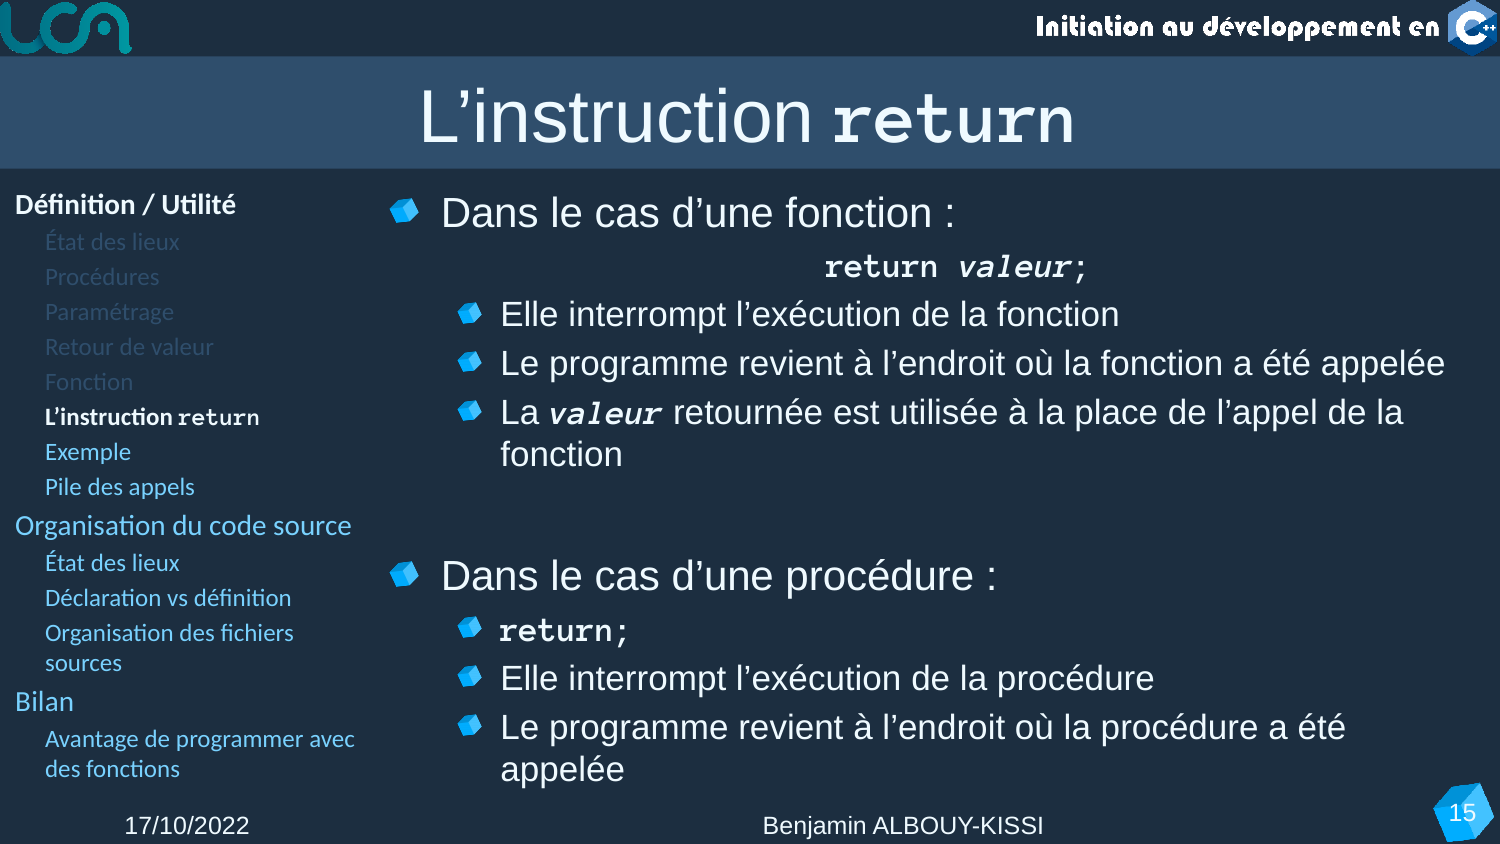

# L’instruction return
Définition / Utilité
État des lieux
Procédures
Paramétrage
Retour de valeur
Fonction
L’instruction return
Exemple
Pile des appels
Organisation du code source
État des lieux
Déclaration vs définition
Organisation des fichiers sources
Bilan
Avantage de programmer avec des fonctions
Dans le cas d’une fonction :
return valeur;
Elle interrompt l’exécution de la fonction
Le programme revient à l’endroit où la fonction a été appelée
La valeur retournée est utilisée à la place de l’appel de la fonction

Dans le cas d’une procédure :
return;
Elle interrompt l’exécution de la procédure
Le programme revient à l’endroit où la procédure a été appelée

15
17/10/2022
Benjamin ALBOUY-KISSI